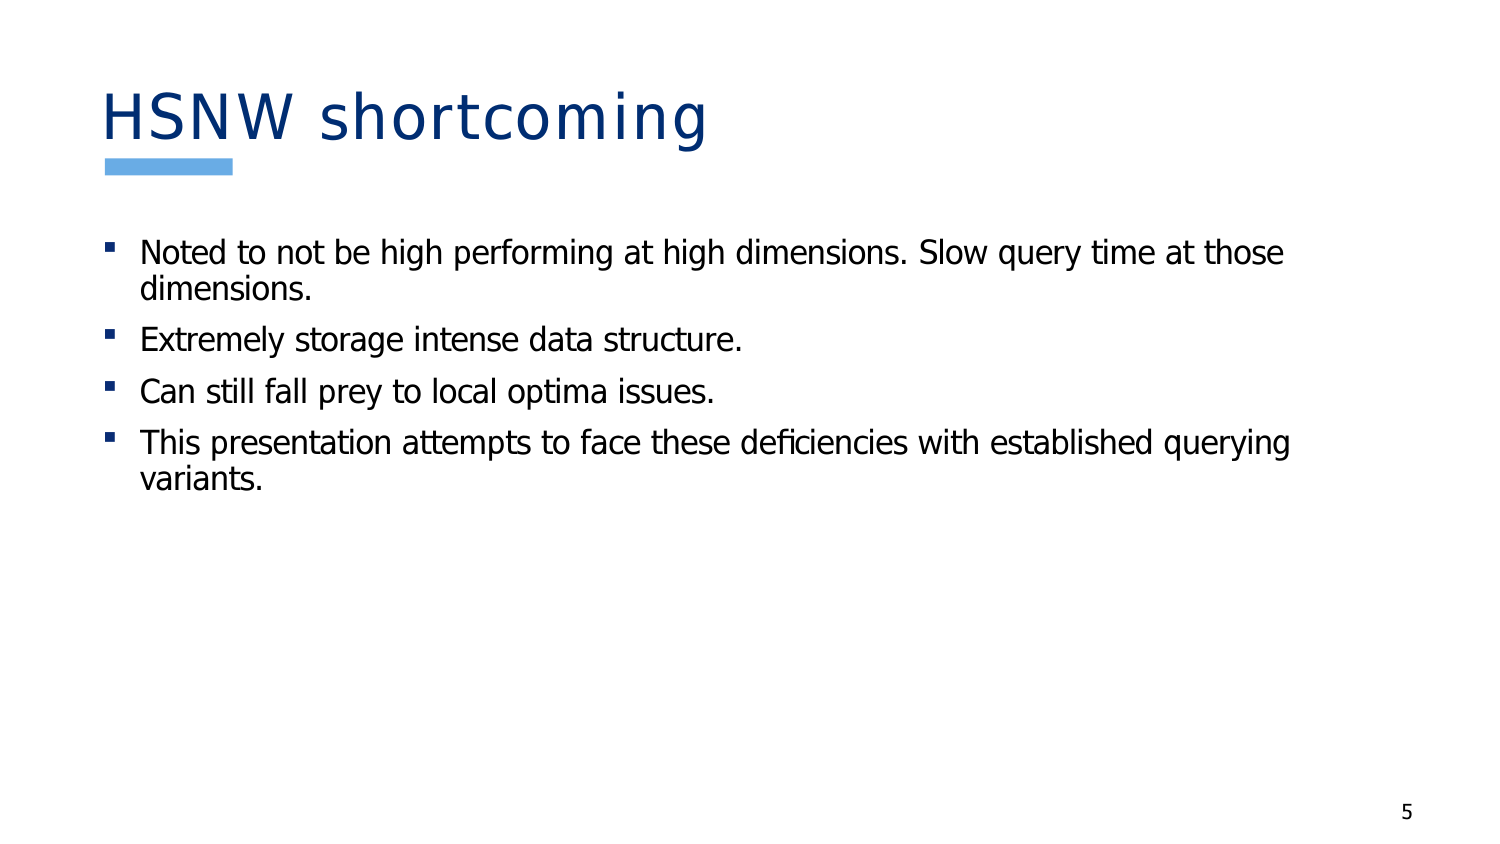

# HSNW shortcoming
Noted to not be high performing at high dimensions. Slow query time at those dimensions.
Extremely storage intense data structure.
Can still fall prey to local optima issues.
This presentation attempts to face these deficiencies with established querying variants.